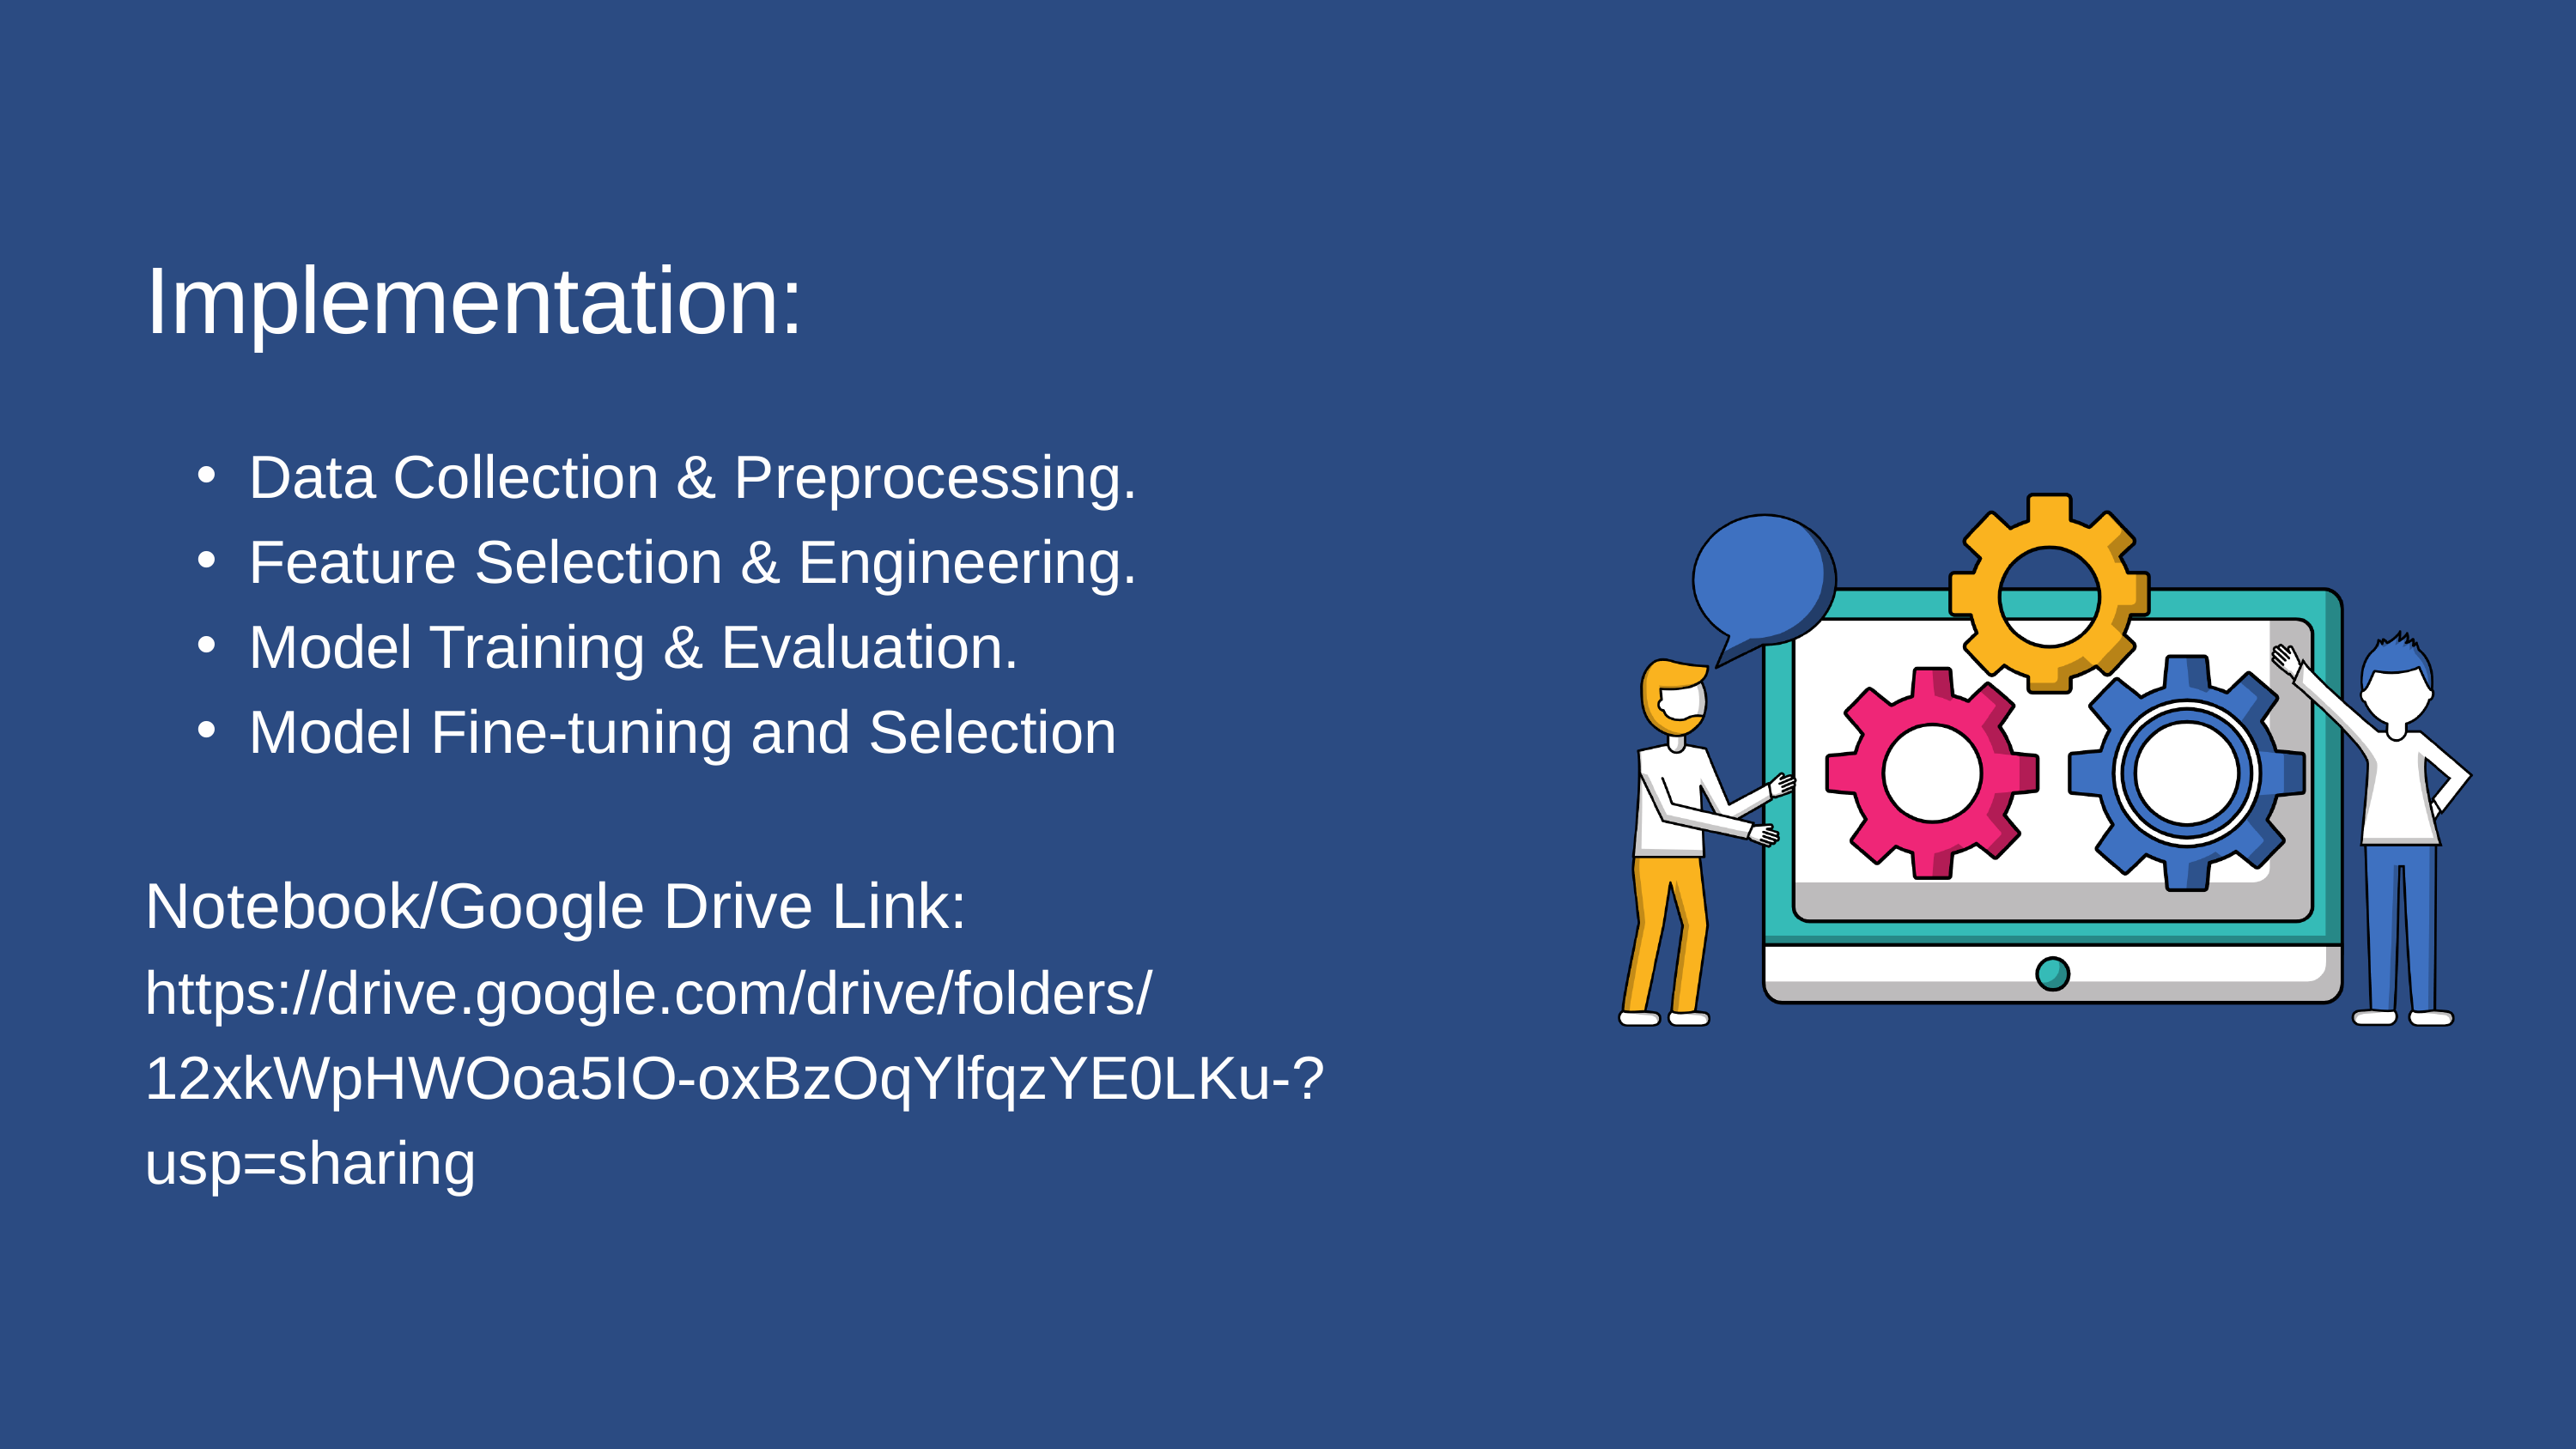

Implementation:
Data Collection & Preprocessing.
Feature Selection & Engineering.
Model Training & Evaluation.
Model Fine-tuning and Selection

Notebook/Google Drive Link:
https://drive.google.com/drive/folders/12xkWpHWOoa5IO-oxBzOqYlfqzYE0LKu-?usp=sharing